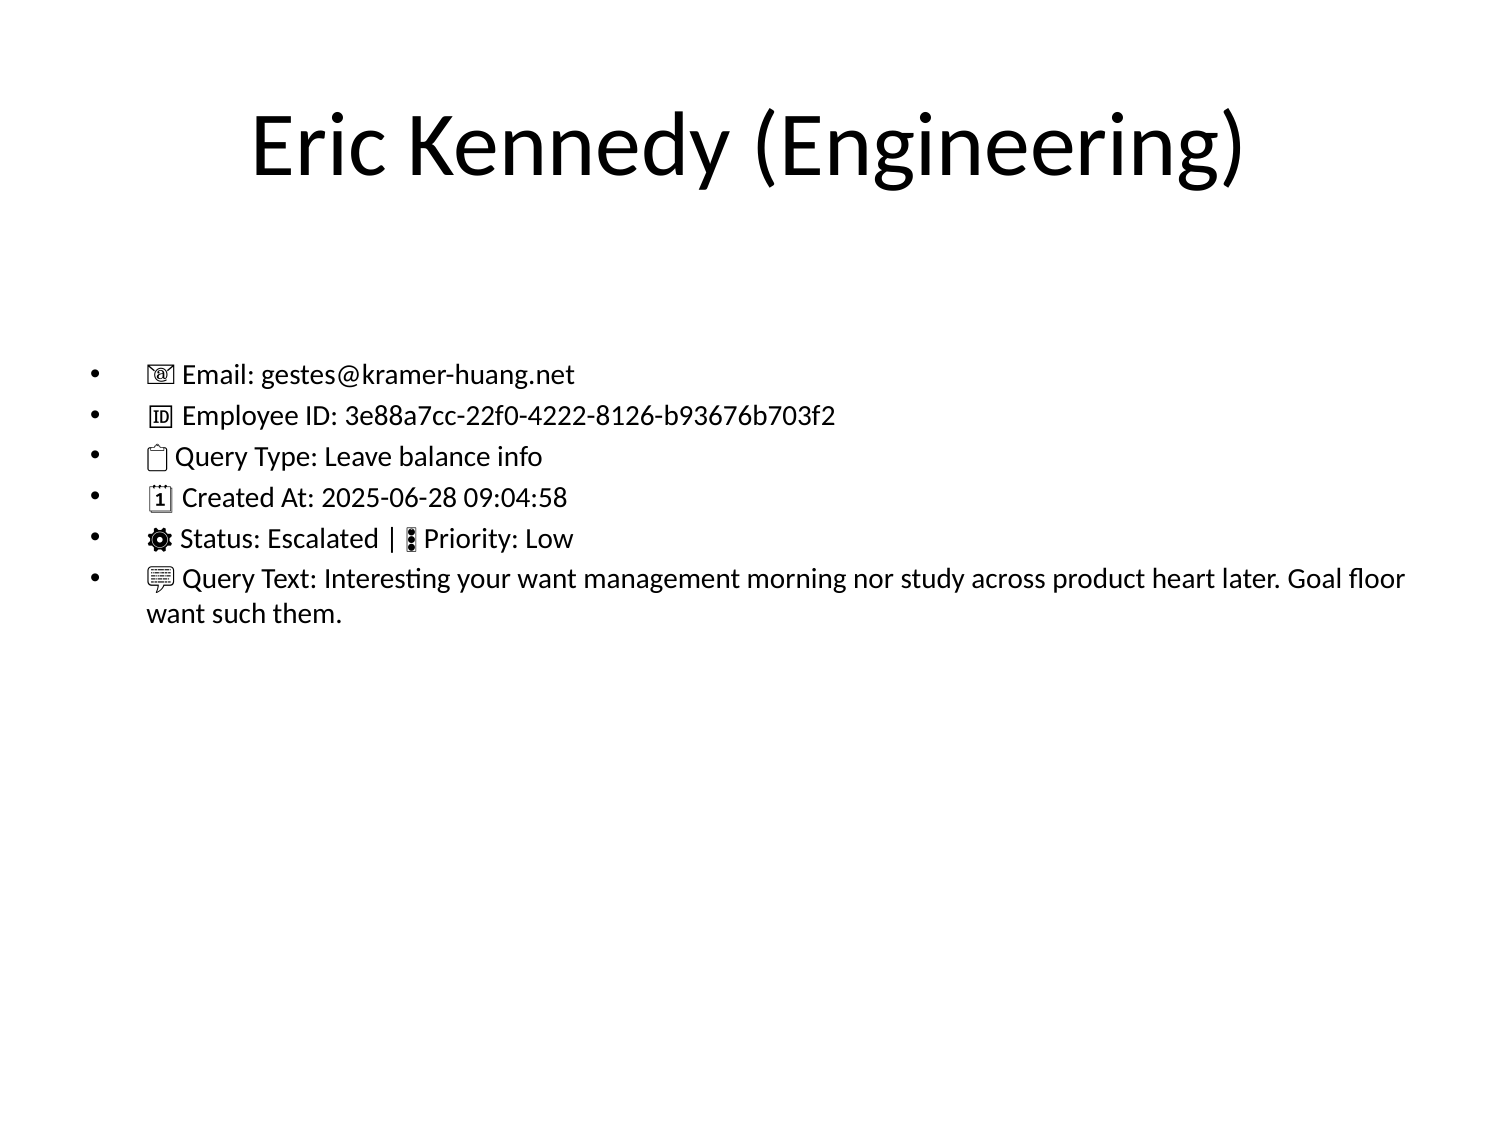

# Eric Kennedy (Engineering)

📧 Email: gestes@kramer-huang.net
🆔 Employee ID: 3e88a7cc-22f0-4222-8126-b93676b703f2
📋 Query Type: Leave balance info
🗓 Created At: 2025-06-28 09:04:58
⚙ Status: Escalated | 🚦 Priority: Low
💬 Query Text: Interesting your want management morning nor study across product heart later. Goal floor want such them.